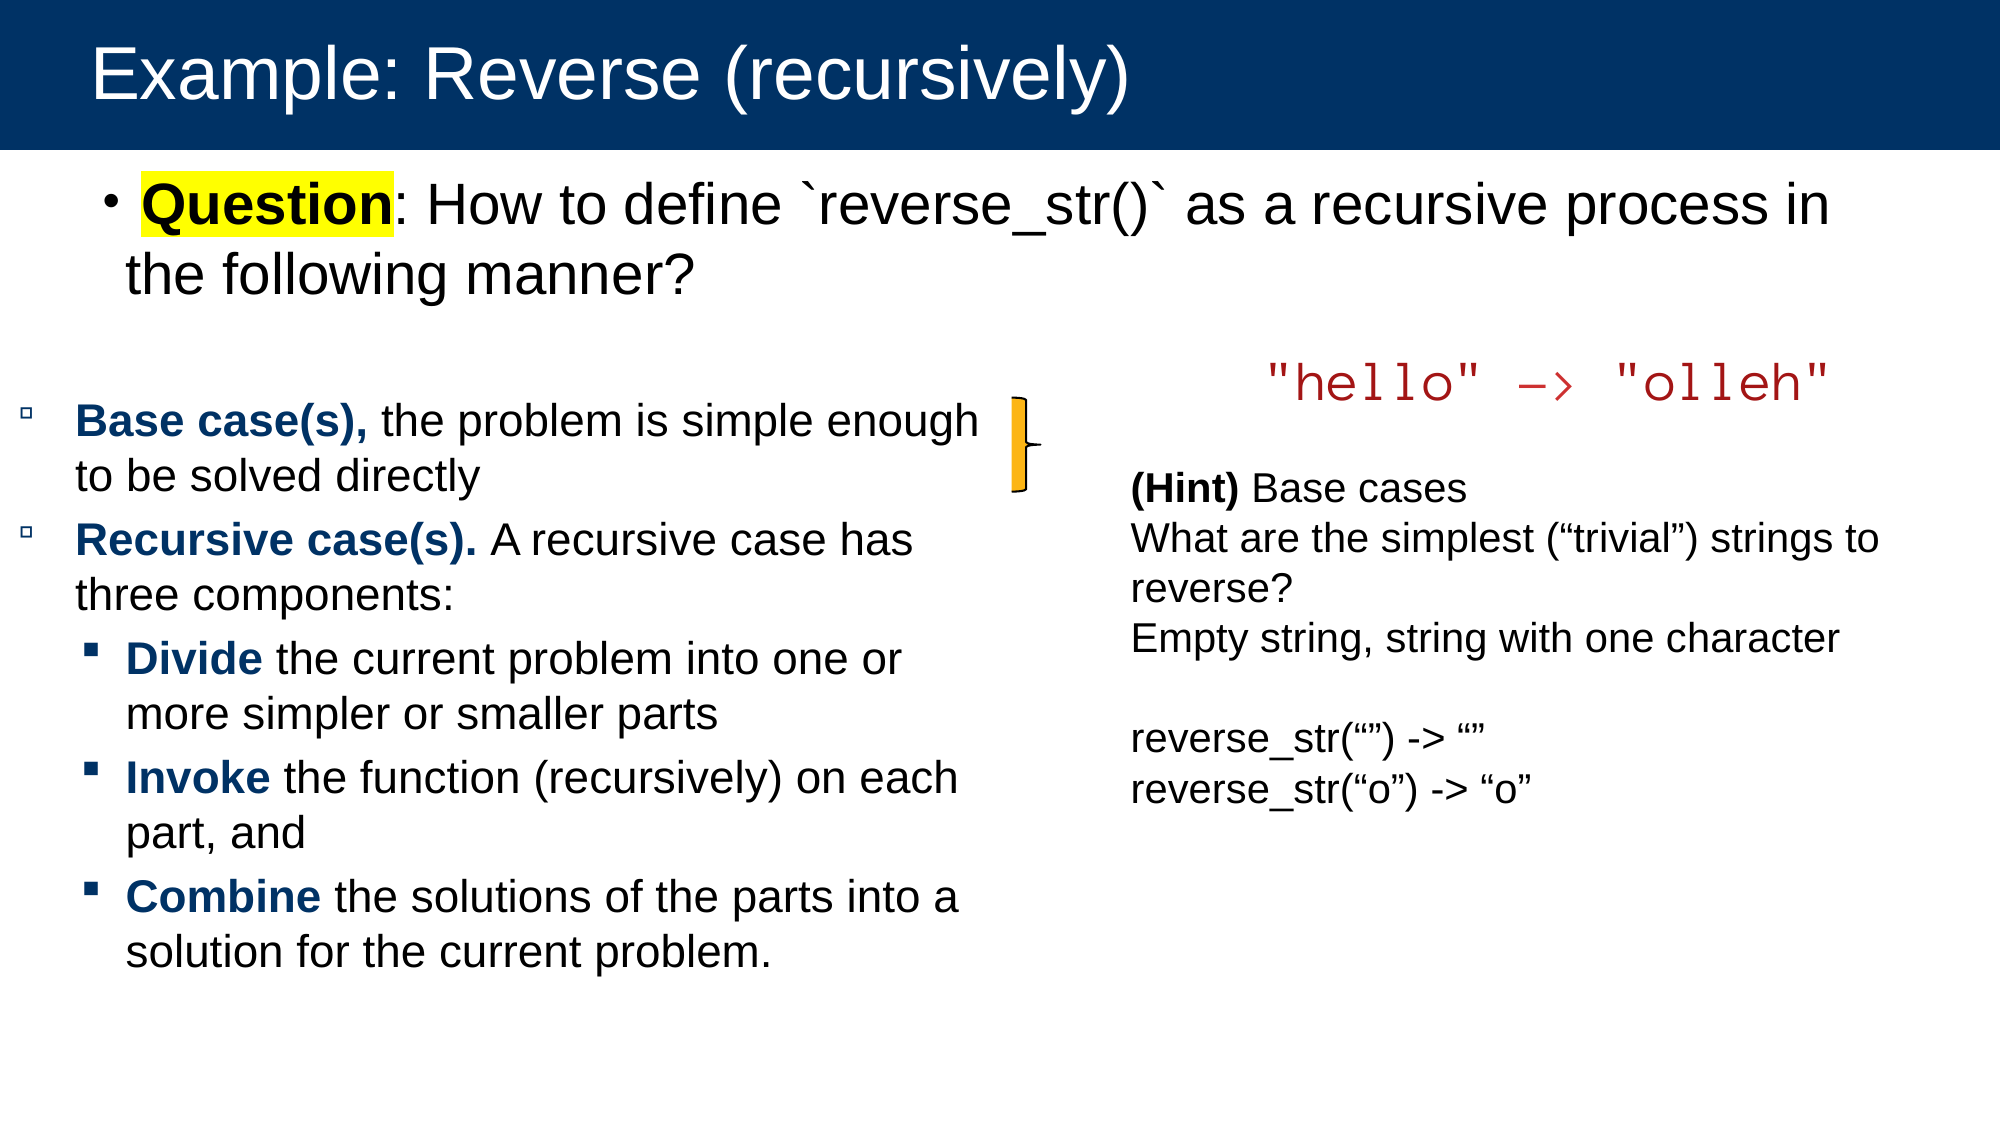

# Example: Reverse (recursively)
 Question: How to define `reverse_str()` as a recursive process in the following manner?

"hello" -> "olleh"

Base case(s), the problem is simple enough to be solved directly
Recursive case(s). A recursive case has three components:
Divide the current problem into one or more simpler or smaller parts
Invoke the function (recursively) on each part, and
Combine the solutions of the parts into a solution for the current problem.

(Hint) Base cases
What are the simplest (“trivial”) strings to reverse?
Empty string, string with one character

reverse_str(“”) -> “”
reverse_str(“o”) -> “o”